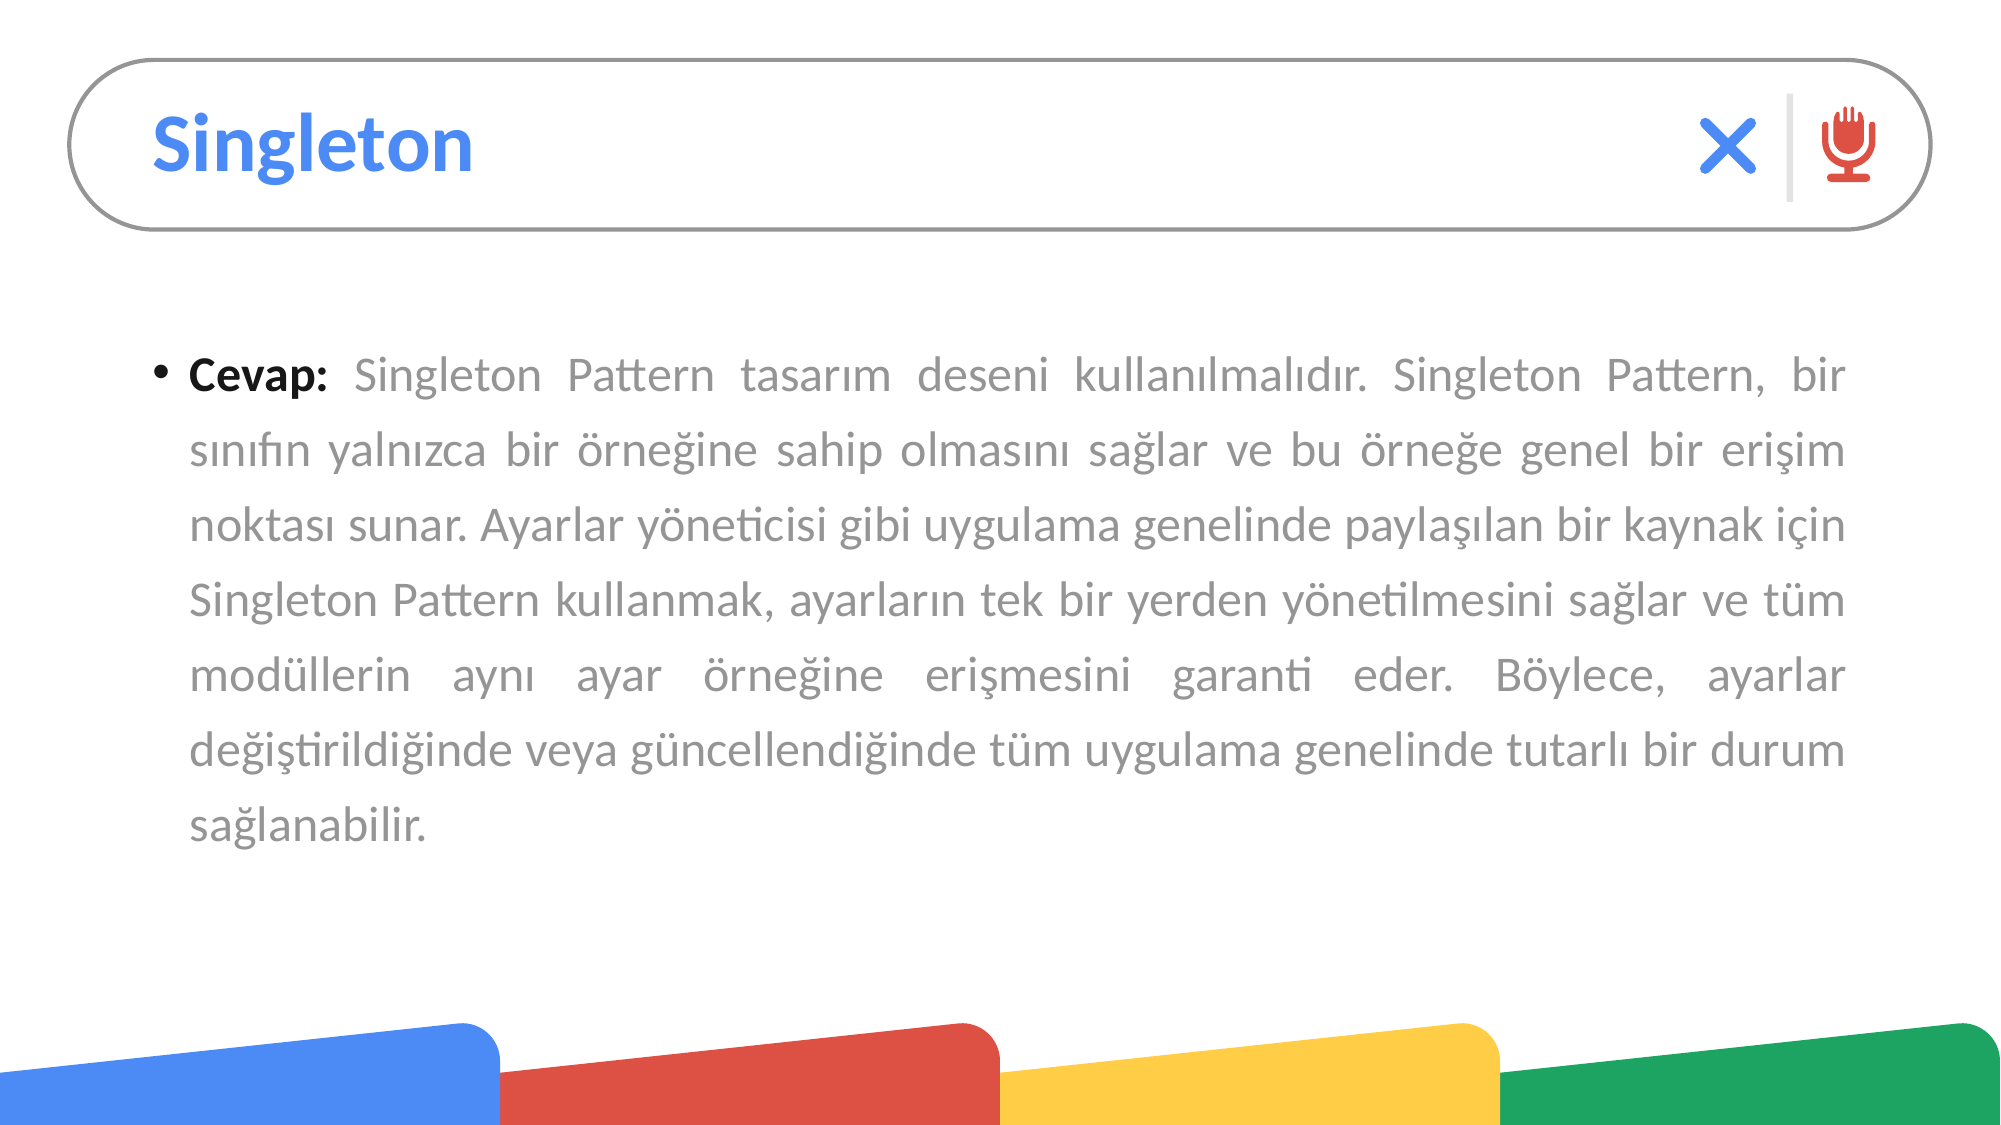

# Singleton
Cevap: Singleton Pattern tasarım deseni kullanılmalıdır. Singleton Pattern, bir sınıfın yalnızca bir örneğine sahip olmasını sağlar ve bu örneğe genel bir erişim noktası sunar. Ayarlar yöneticisi gibi uygulama genelinde paylaşılan bir kaynak için Singleton Pattern kullanmak, ayarların tek bir yerden yönetilmesini sağlar ve tüm modüllerin aynı ayar örneğine erişmesini garanti eder. Böylece, ayarlar değiştirildiğinde veya güncellendiğinde tüm uygulama genelinde tutarlı bir durum sağlanabilir.